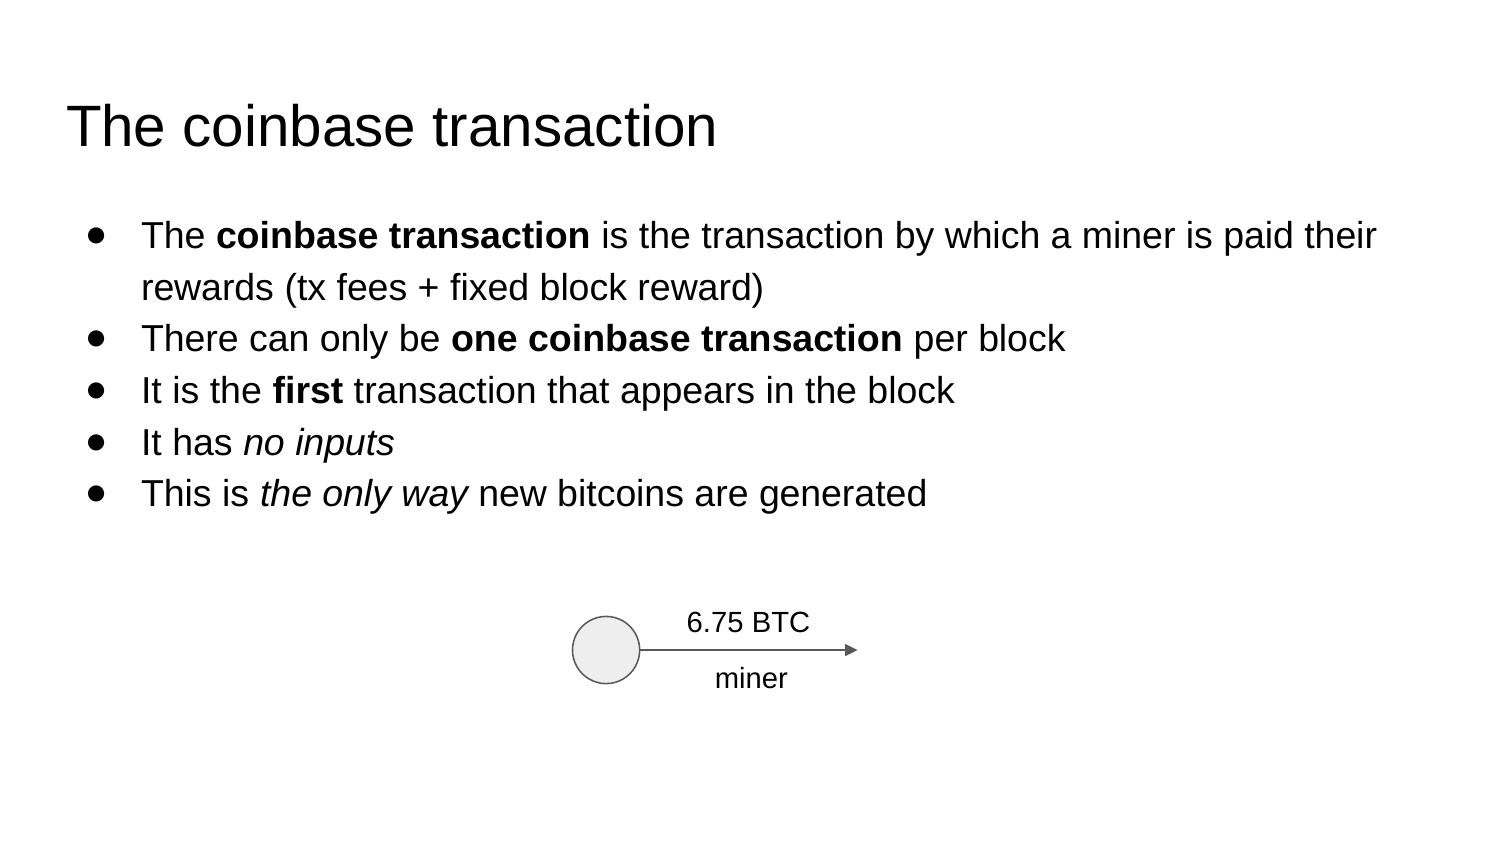

# The coinbase transaction
The coinbase transaction is the transaction by which a miner is paid their rewards (tx fees + fixed block reward)
There can only be one coinbase transaction per block
It is the first transaction that appears in the block
It has no inputs
This is the only way new bitcoins are generated
6.75 BTC

miner